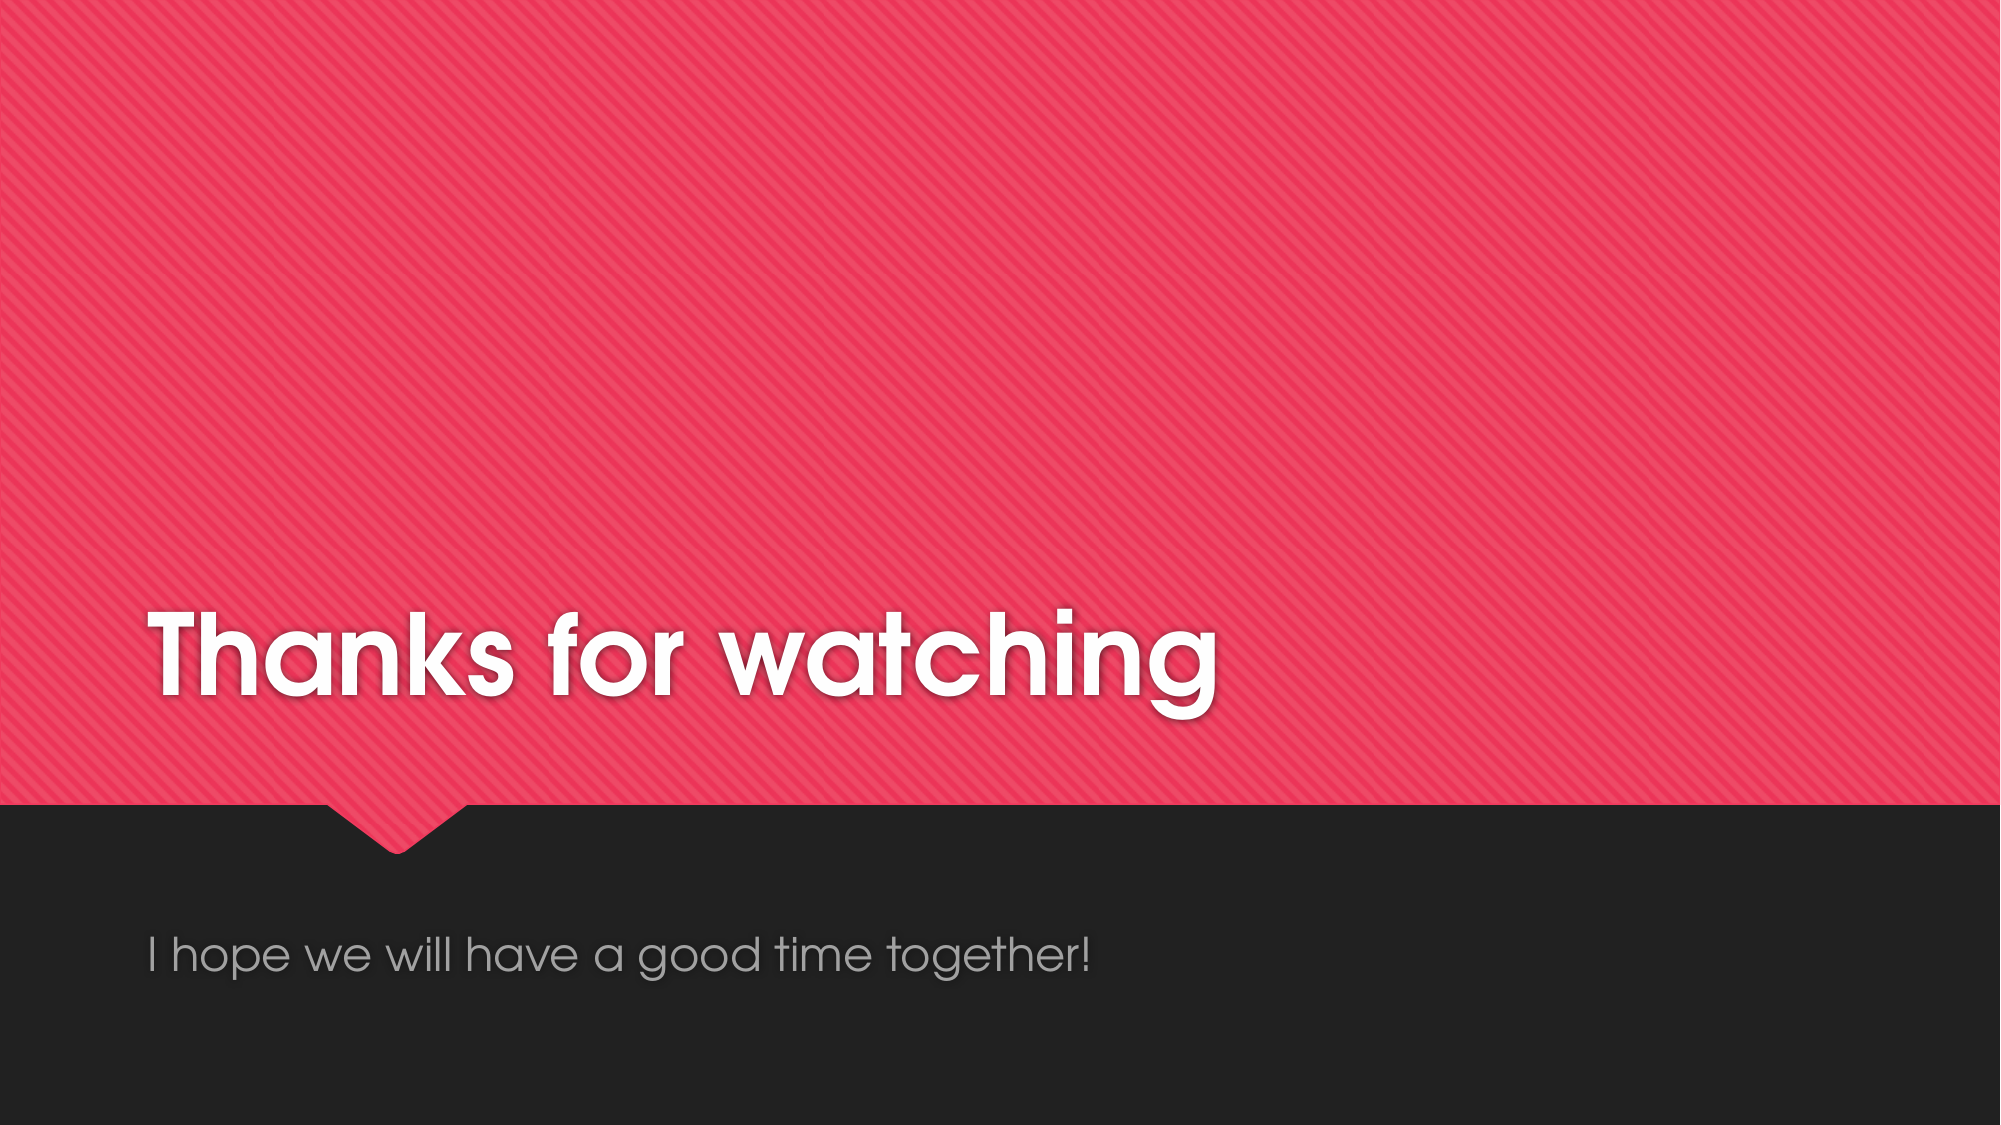

# Thanks for watching
I hope we will have a good time together!